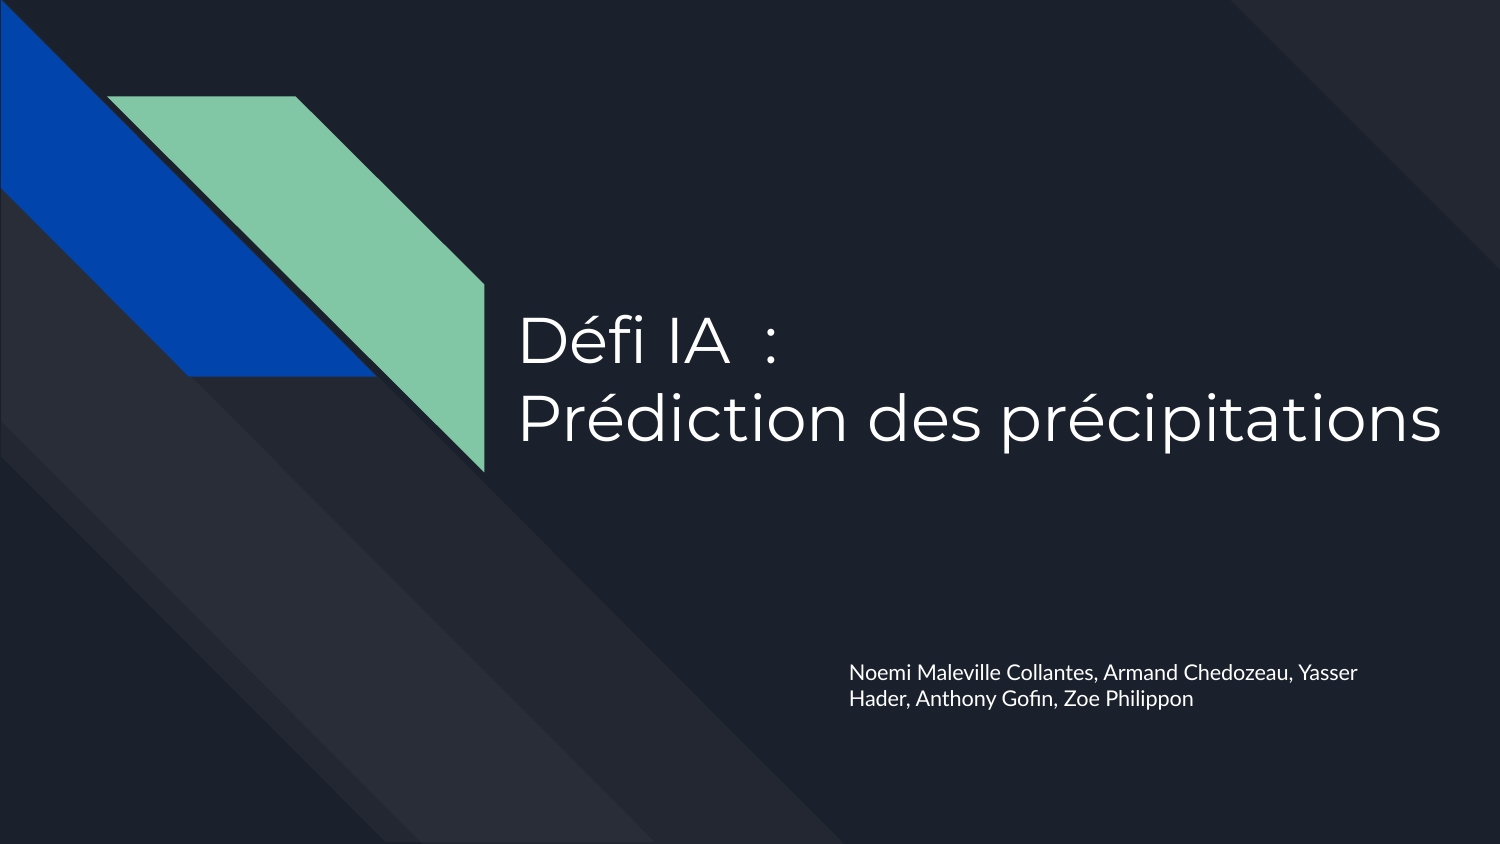

# Défi IA  :
Prédiction des précipitations
Noemi Maleville Collantes, Armand Chedozeau, Yasser Hader, Anthony Gofin, Zoe Philippon